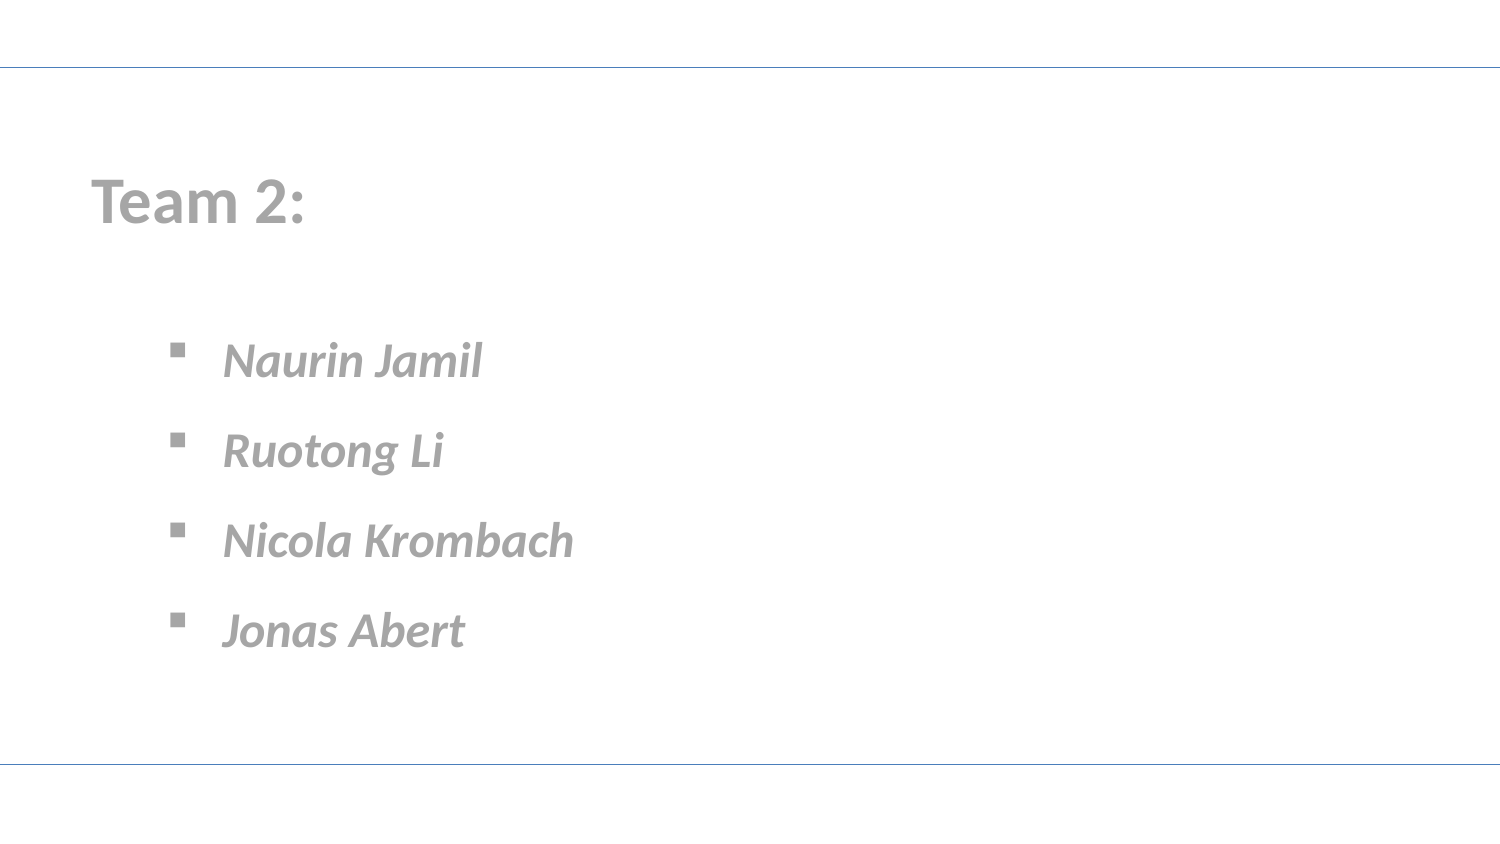

Team 2:

Naurin Jamil
Ruotong Li
Nicola Krombach
Jonas Abert